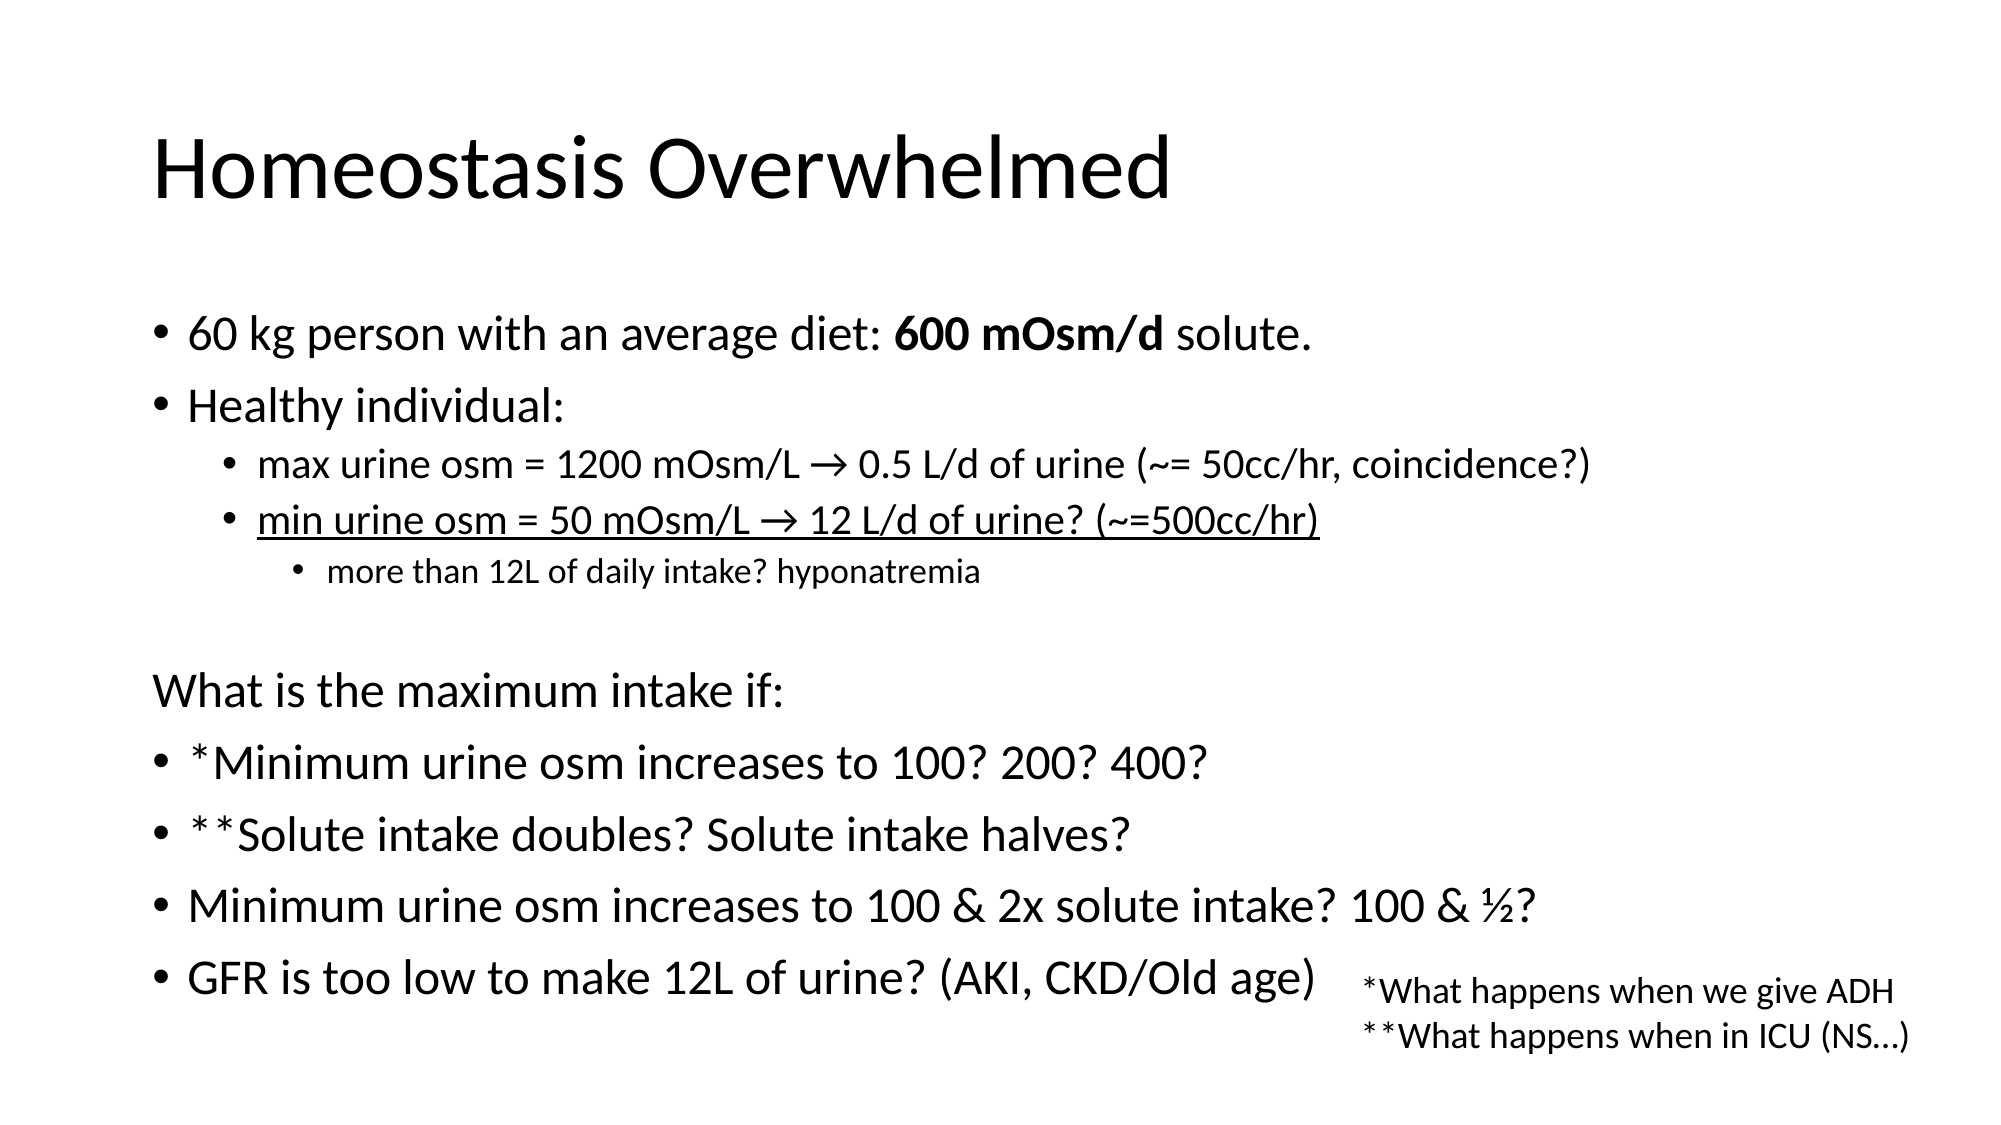

# Homeostasis Overwhelmed
60 kg person with an average diet: 600 mOsm/d solute.
Healthy individual:
max urine osm = 1200 mOsm/L → 0.5 L/d of urine (~= 50cc/hr, coincidence?)
min urine osm = 50 mOsm/L → 12 L/d of urine? (~=500cc/hr)
more than 12L of daily intake? hyponatremia

What is the maximum intake if:
*Minimum urine osm increases to 100? 200? 400?
**Solute intake doubles? Solute intake halves?
Minimum urine osm increases to 100 & 2x solute intake? 100 & ½?
GFR is too low to make 12L of urine? (AKI, CKD/Old age)

*What happens when we give ADH
**What happens when in ICU (NS…)